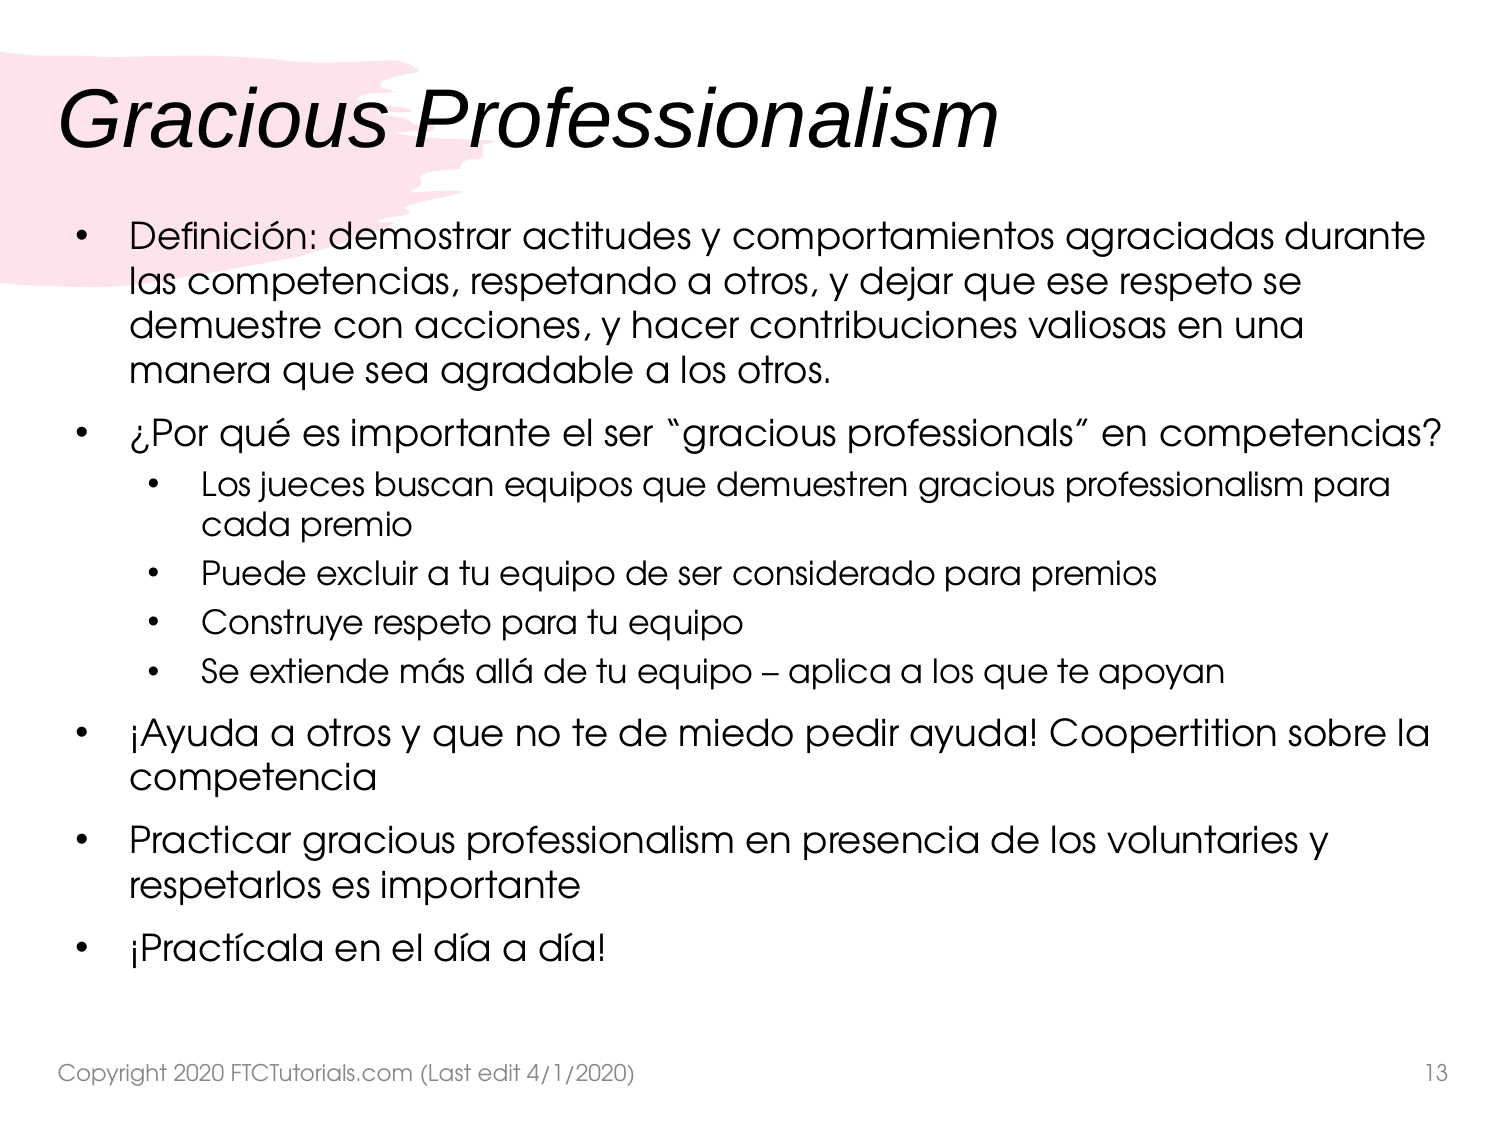

# Gracious Professionalism
Definición: demostrar actitudes y comportamientos agraciadas durante las competencias, respetando a otros, y dejar que ese respeto se demuestre con acciones, y hacer contribuciones valiosas en una manera que sea agradable a los otros.
¿Por qué es importante el ser “gracious professionals” en competencias?
Los jueces buscan equipos que demuestren gracious professionalism para cada premio
Puede excluir a tu equipo de ser considerado para premios
Construye respeto para tu equipo
Se extiende más allá de tu equipo – aplica a los que te apoyan
¡Ayuda a otros y que no te de miedo pedir ayuda! Coopertition sobre la competencia
Practicar gracious professionalism en presencia de los voluntaries y respetarlos es importante
¡Practícala en el día a día!
Copyright 2020 FTCTutorials.com (Last edit 4/1/2020)
13